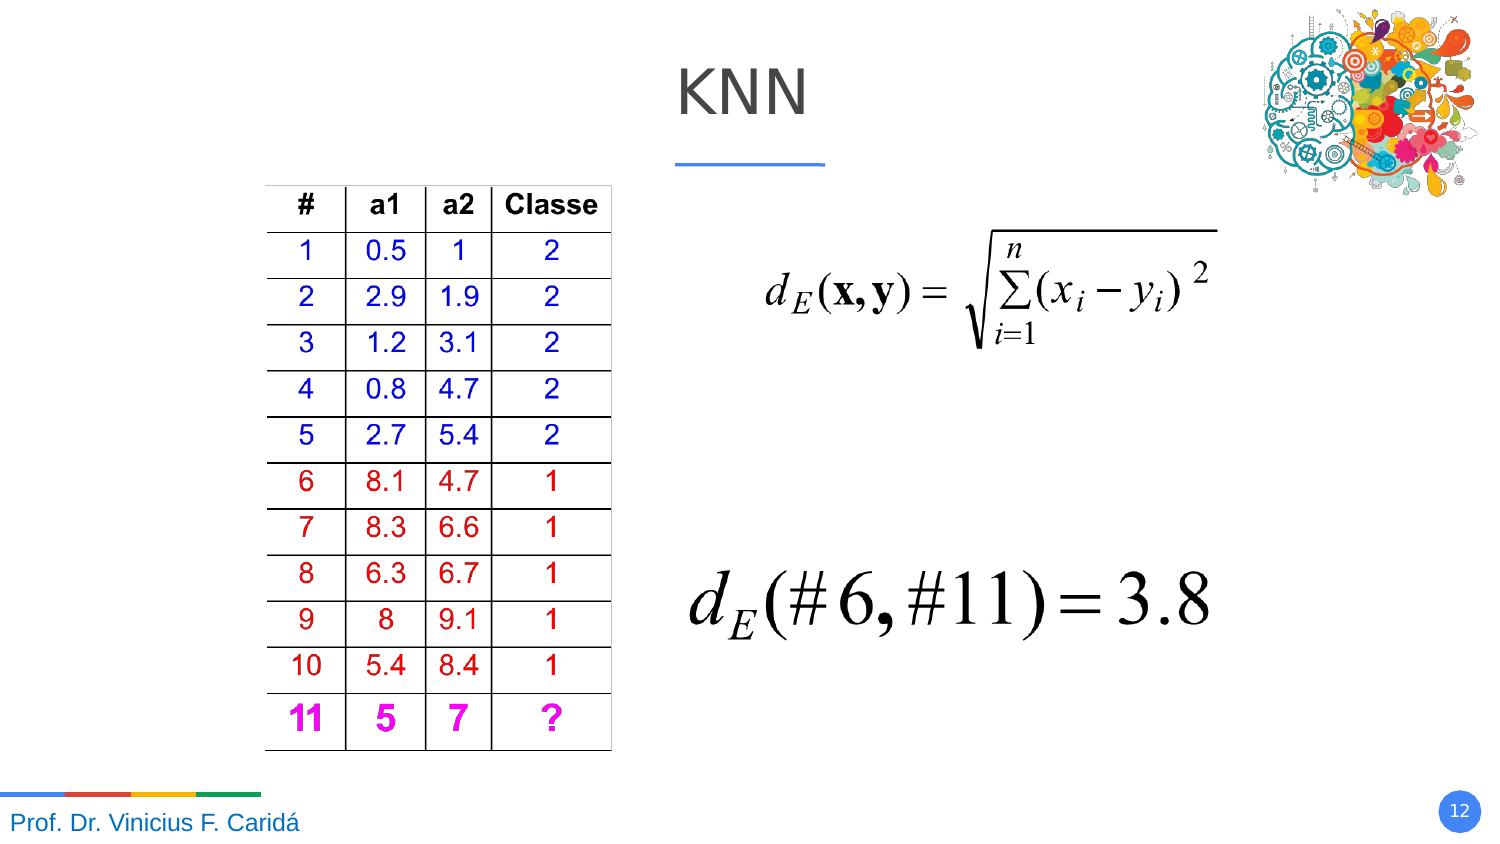

KNN

12
Prof. Dr. Vinicius F. Caridá